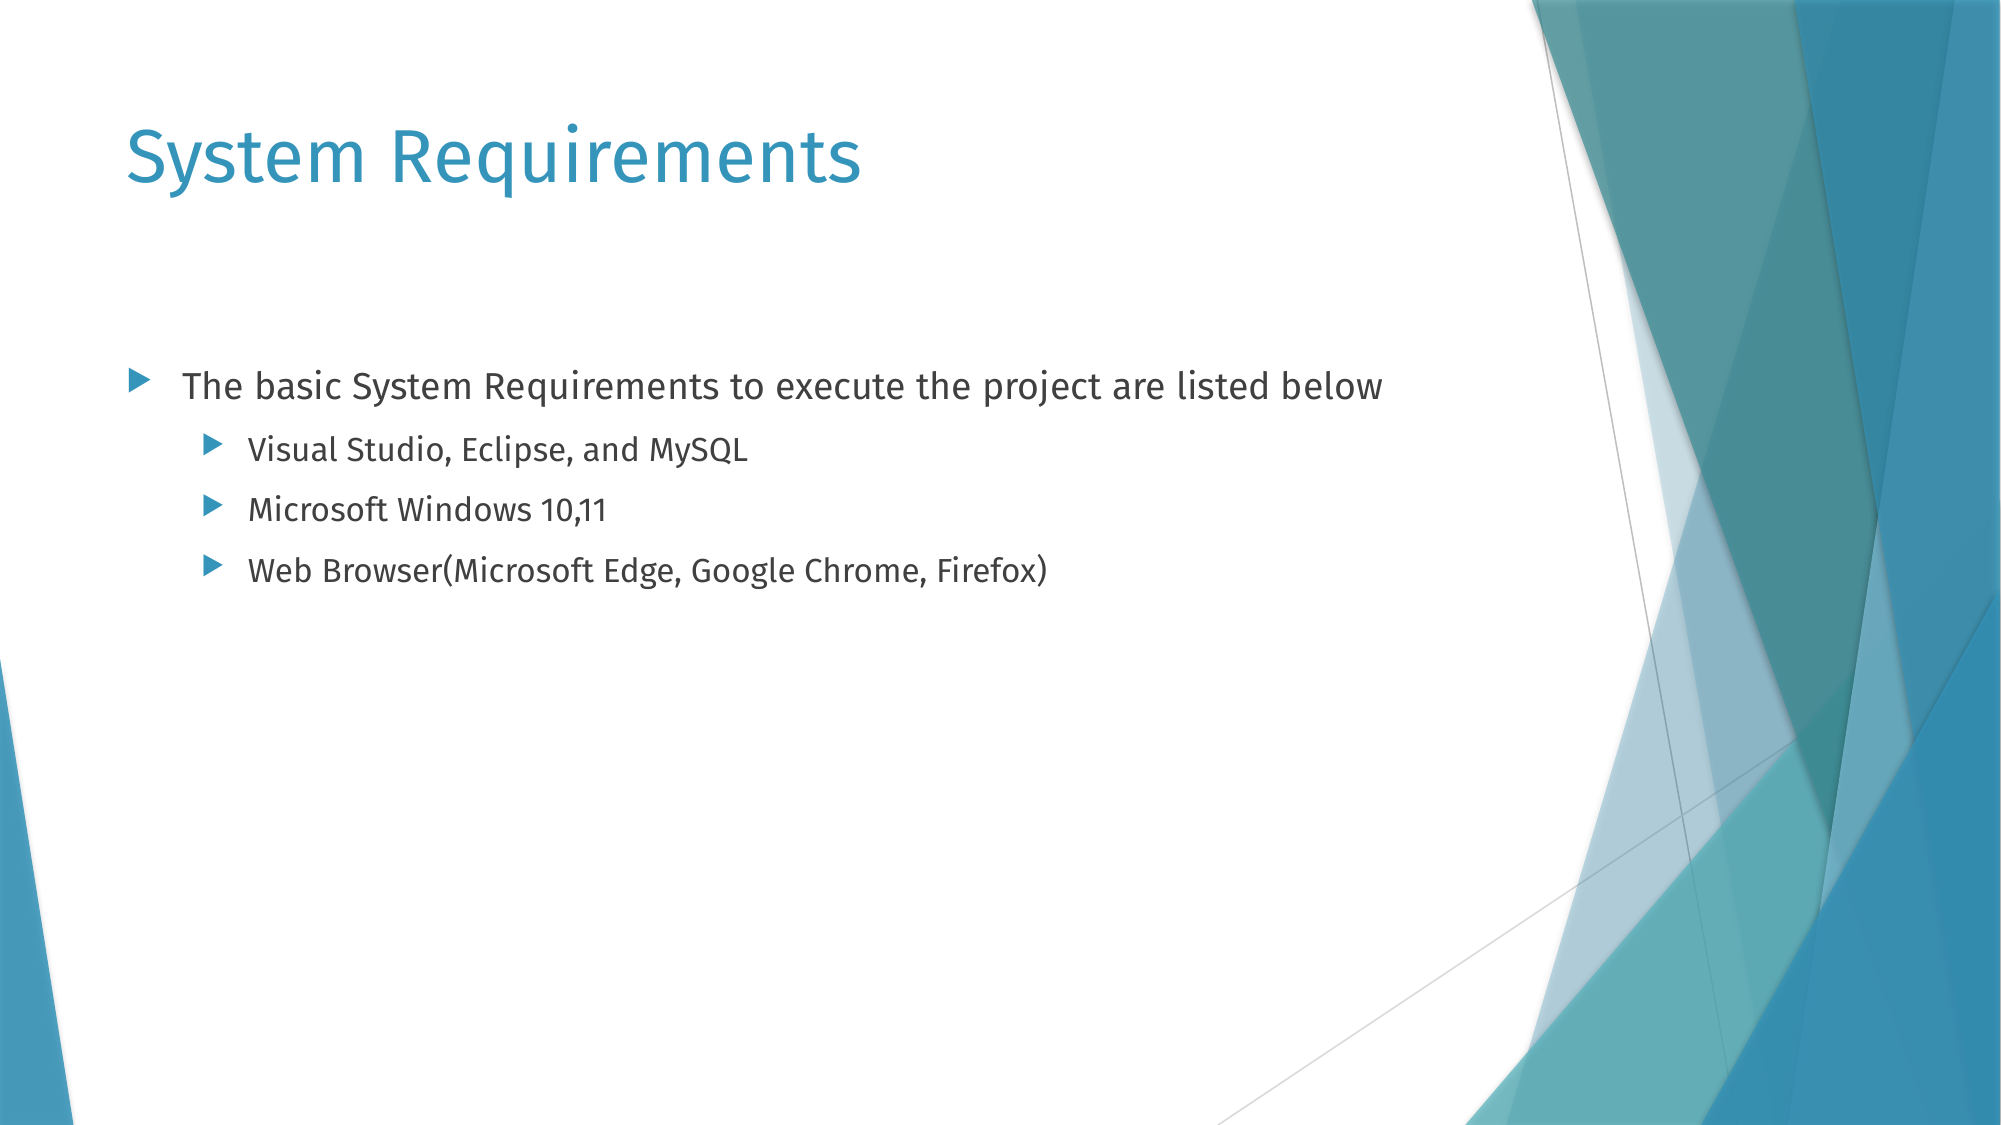

# System Requirements
The basic System Requirements to execute the project are listed below
Visual Studio, Eclipse, and MySQL
Microsoft Windows 10,11
Web Browser(Microsoft Edge, Google Chrome, Firefox)